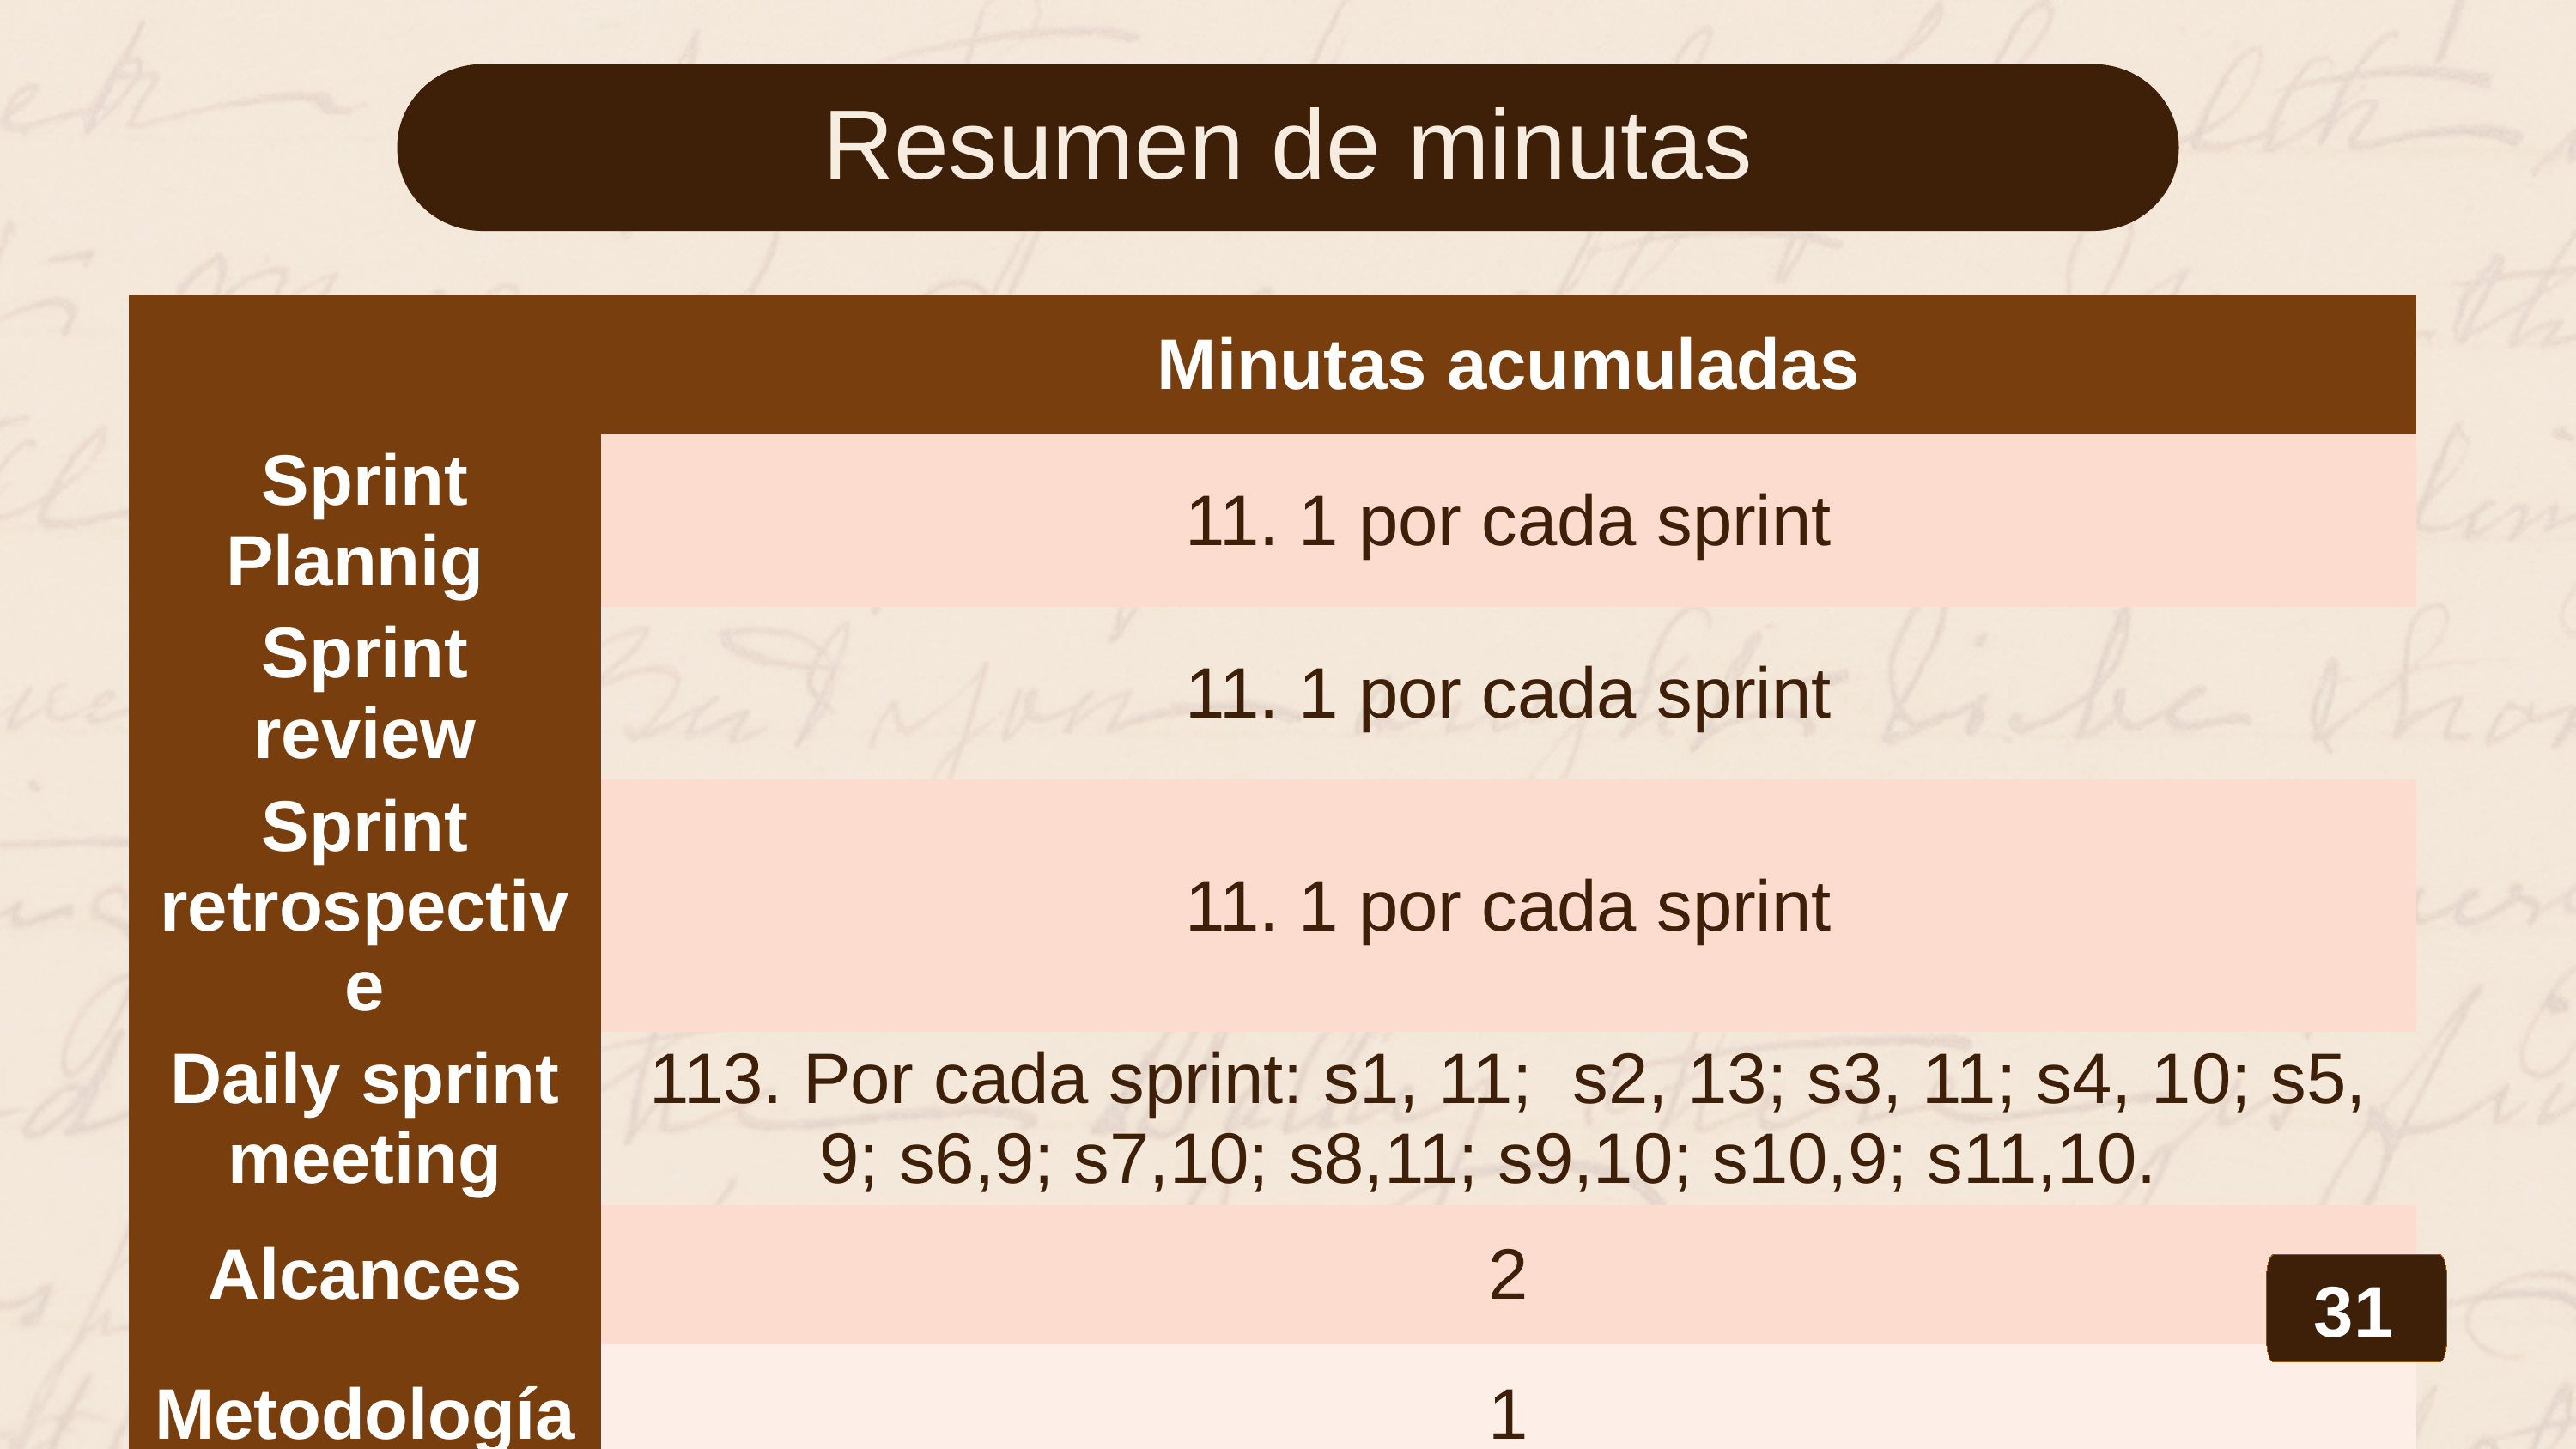

Resumen de minutas
|  | Minutas acumuladas |
| --- | --- |
| Sprint Plannig | 11. 1 por cada sprint |
| Sprint review | 11. 1 por cada sprint |
| Sprint retrospective | 11. 1 por cada sprint |
| Daily sprint meeting | 113. Por cada sprint: s1, 11; s2, 13; s3, 11; s4, 10; s5, 9; s6,9; s7,10; s8,11; s9,10; s10,9; s11,10. |
| Alcances | 2 |
| Metodología | 1 |

31